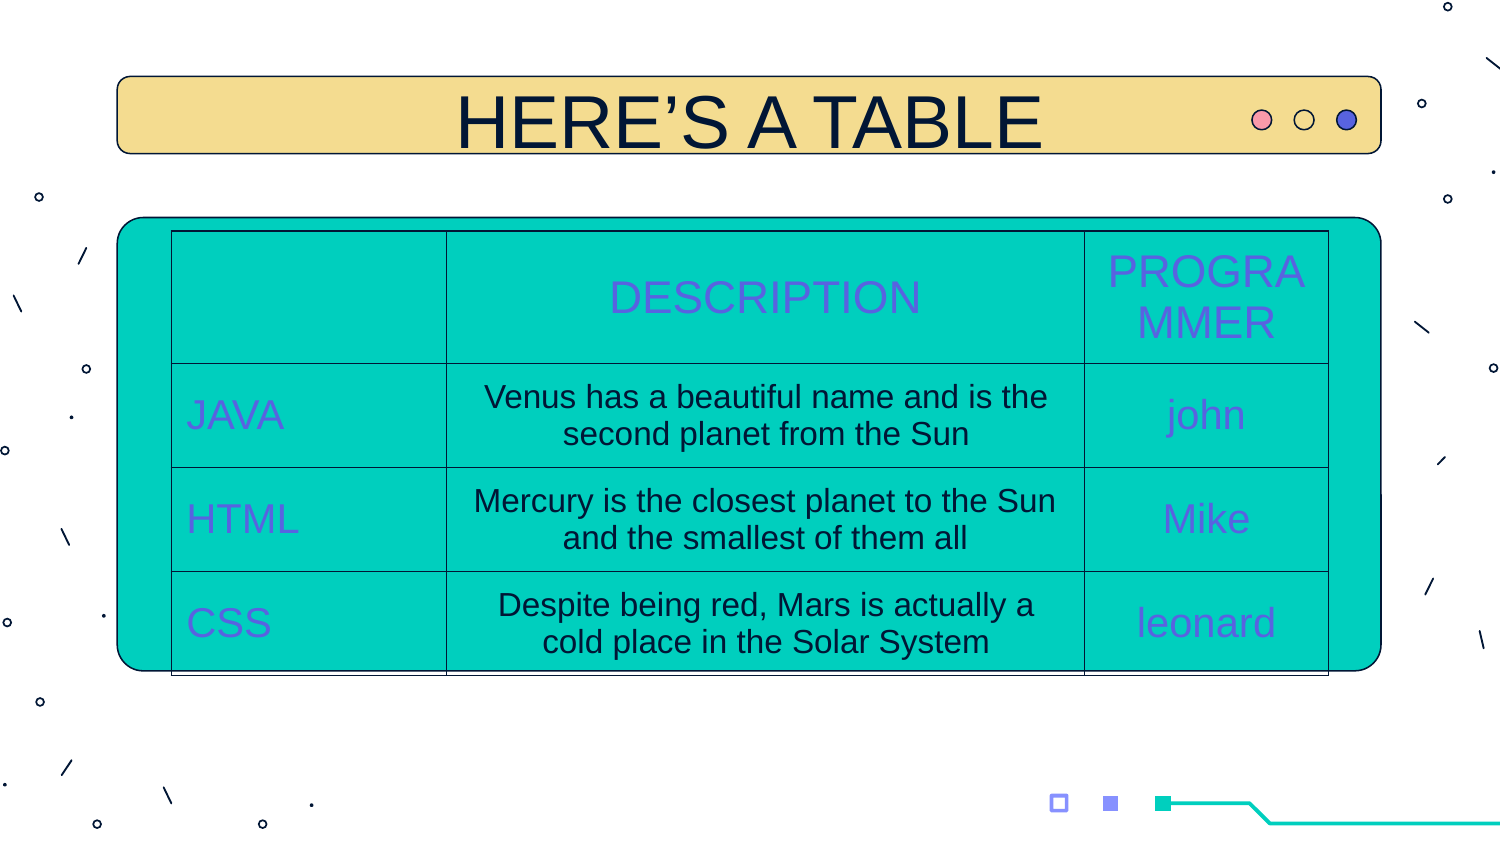

# HERE’S A TABLE

|  | DESCRIPTION | PROGRAMMER |
| --- | --- | --- |
| JAVA | Venus has a beautiful name and is the second planet from the Sun | john |
| HTML | Mercury is the closest planet to the Sun and the smallest of them all | Mike |
| CSS | Despite being red, Mars is actually a cold place in the Solar System | leonard |